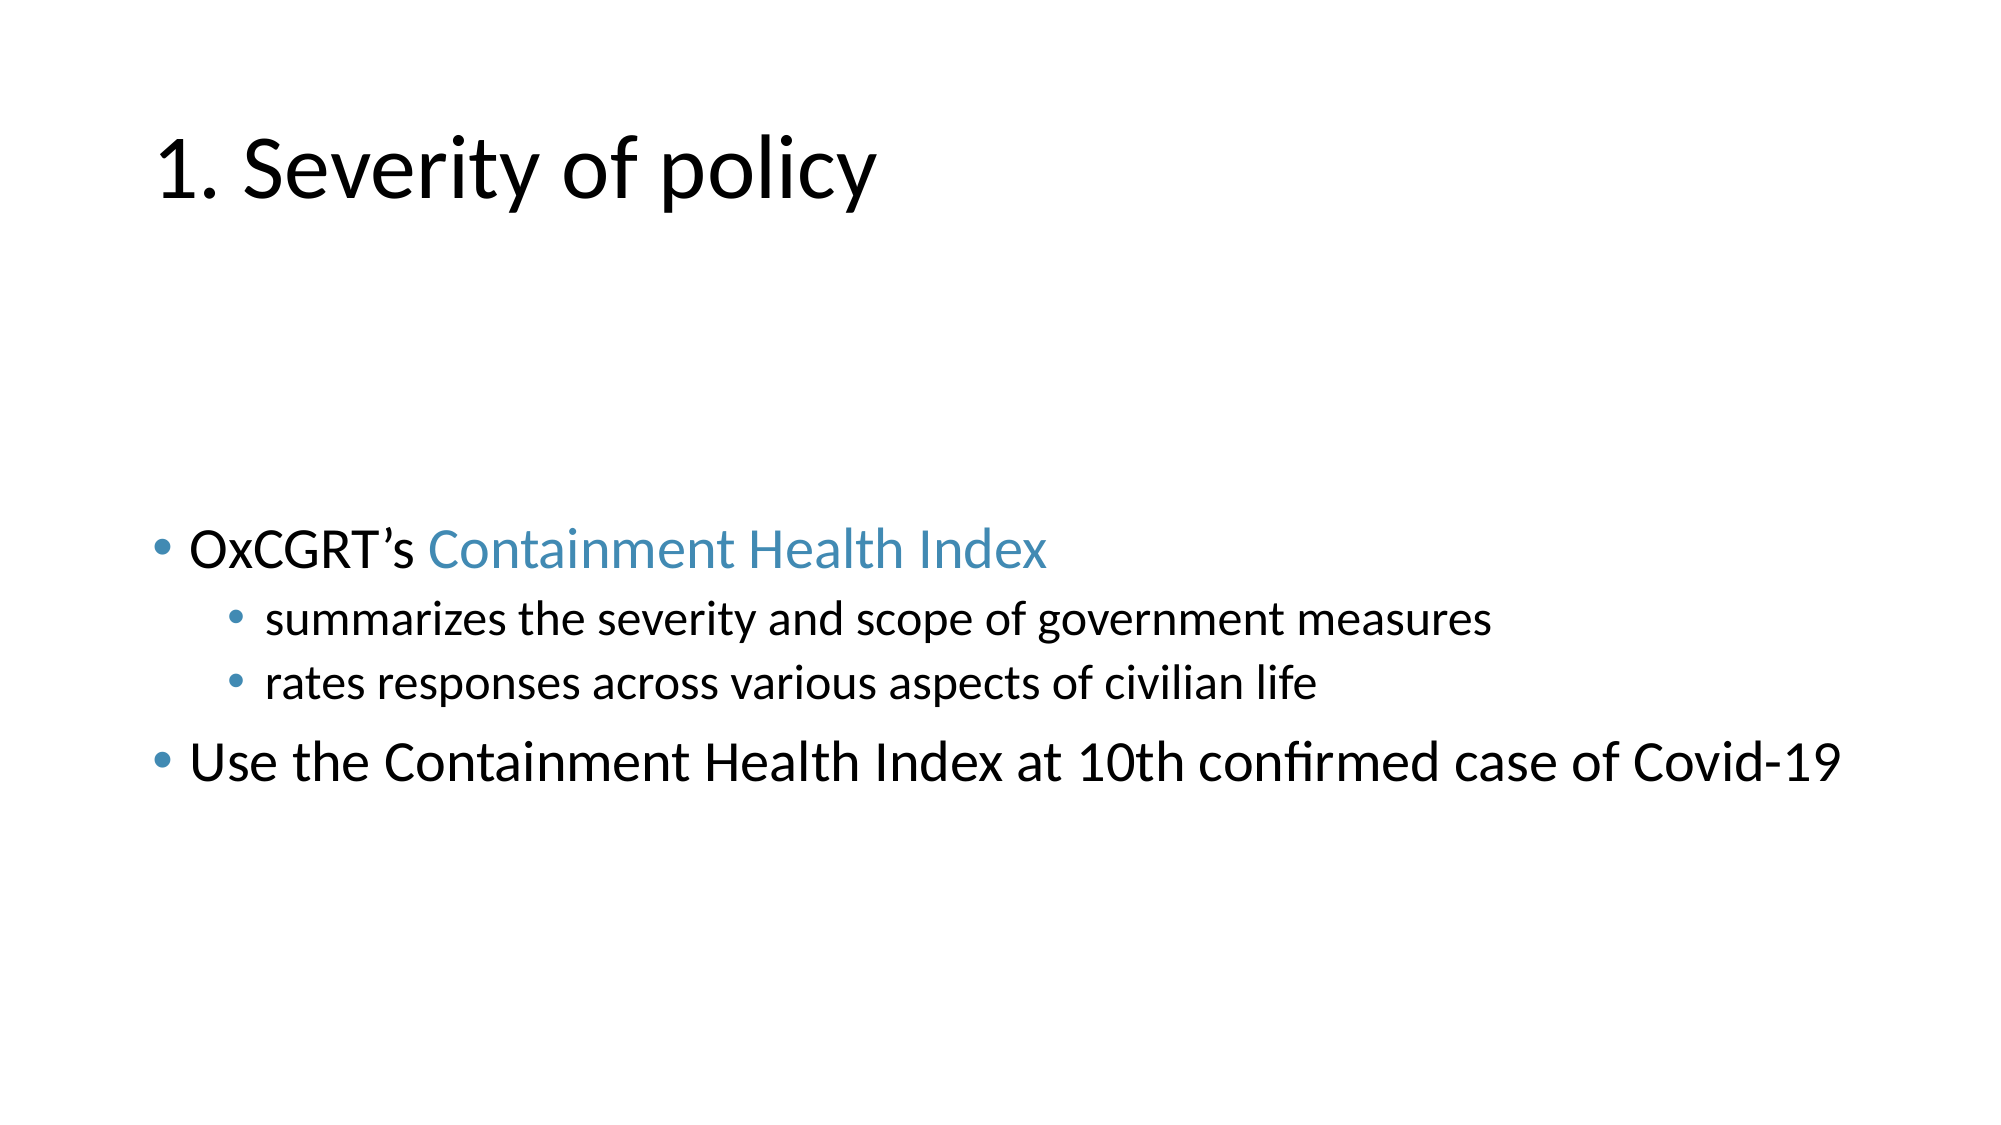

# 1. Severity of policy
OxCGRT’s Containment Health Index
summarizes the severity and scope of government measures
rates responses across various aspects of civilian life
Use the Containment Health Index at 10th confirmed case of Covid-19